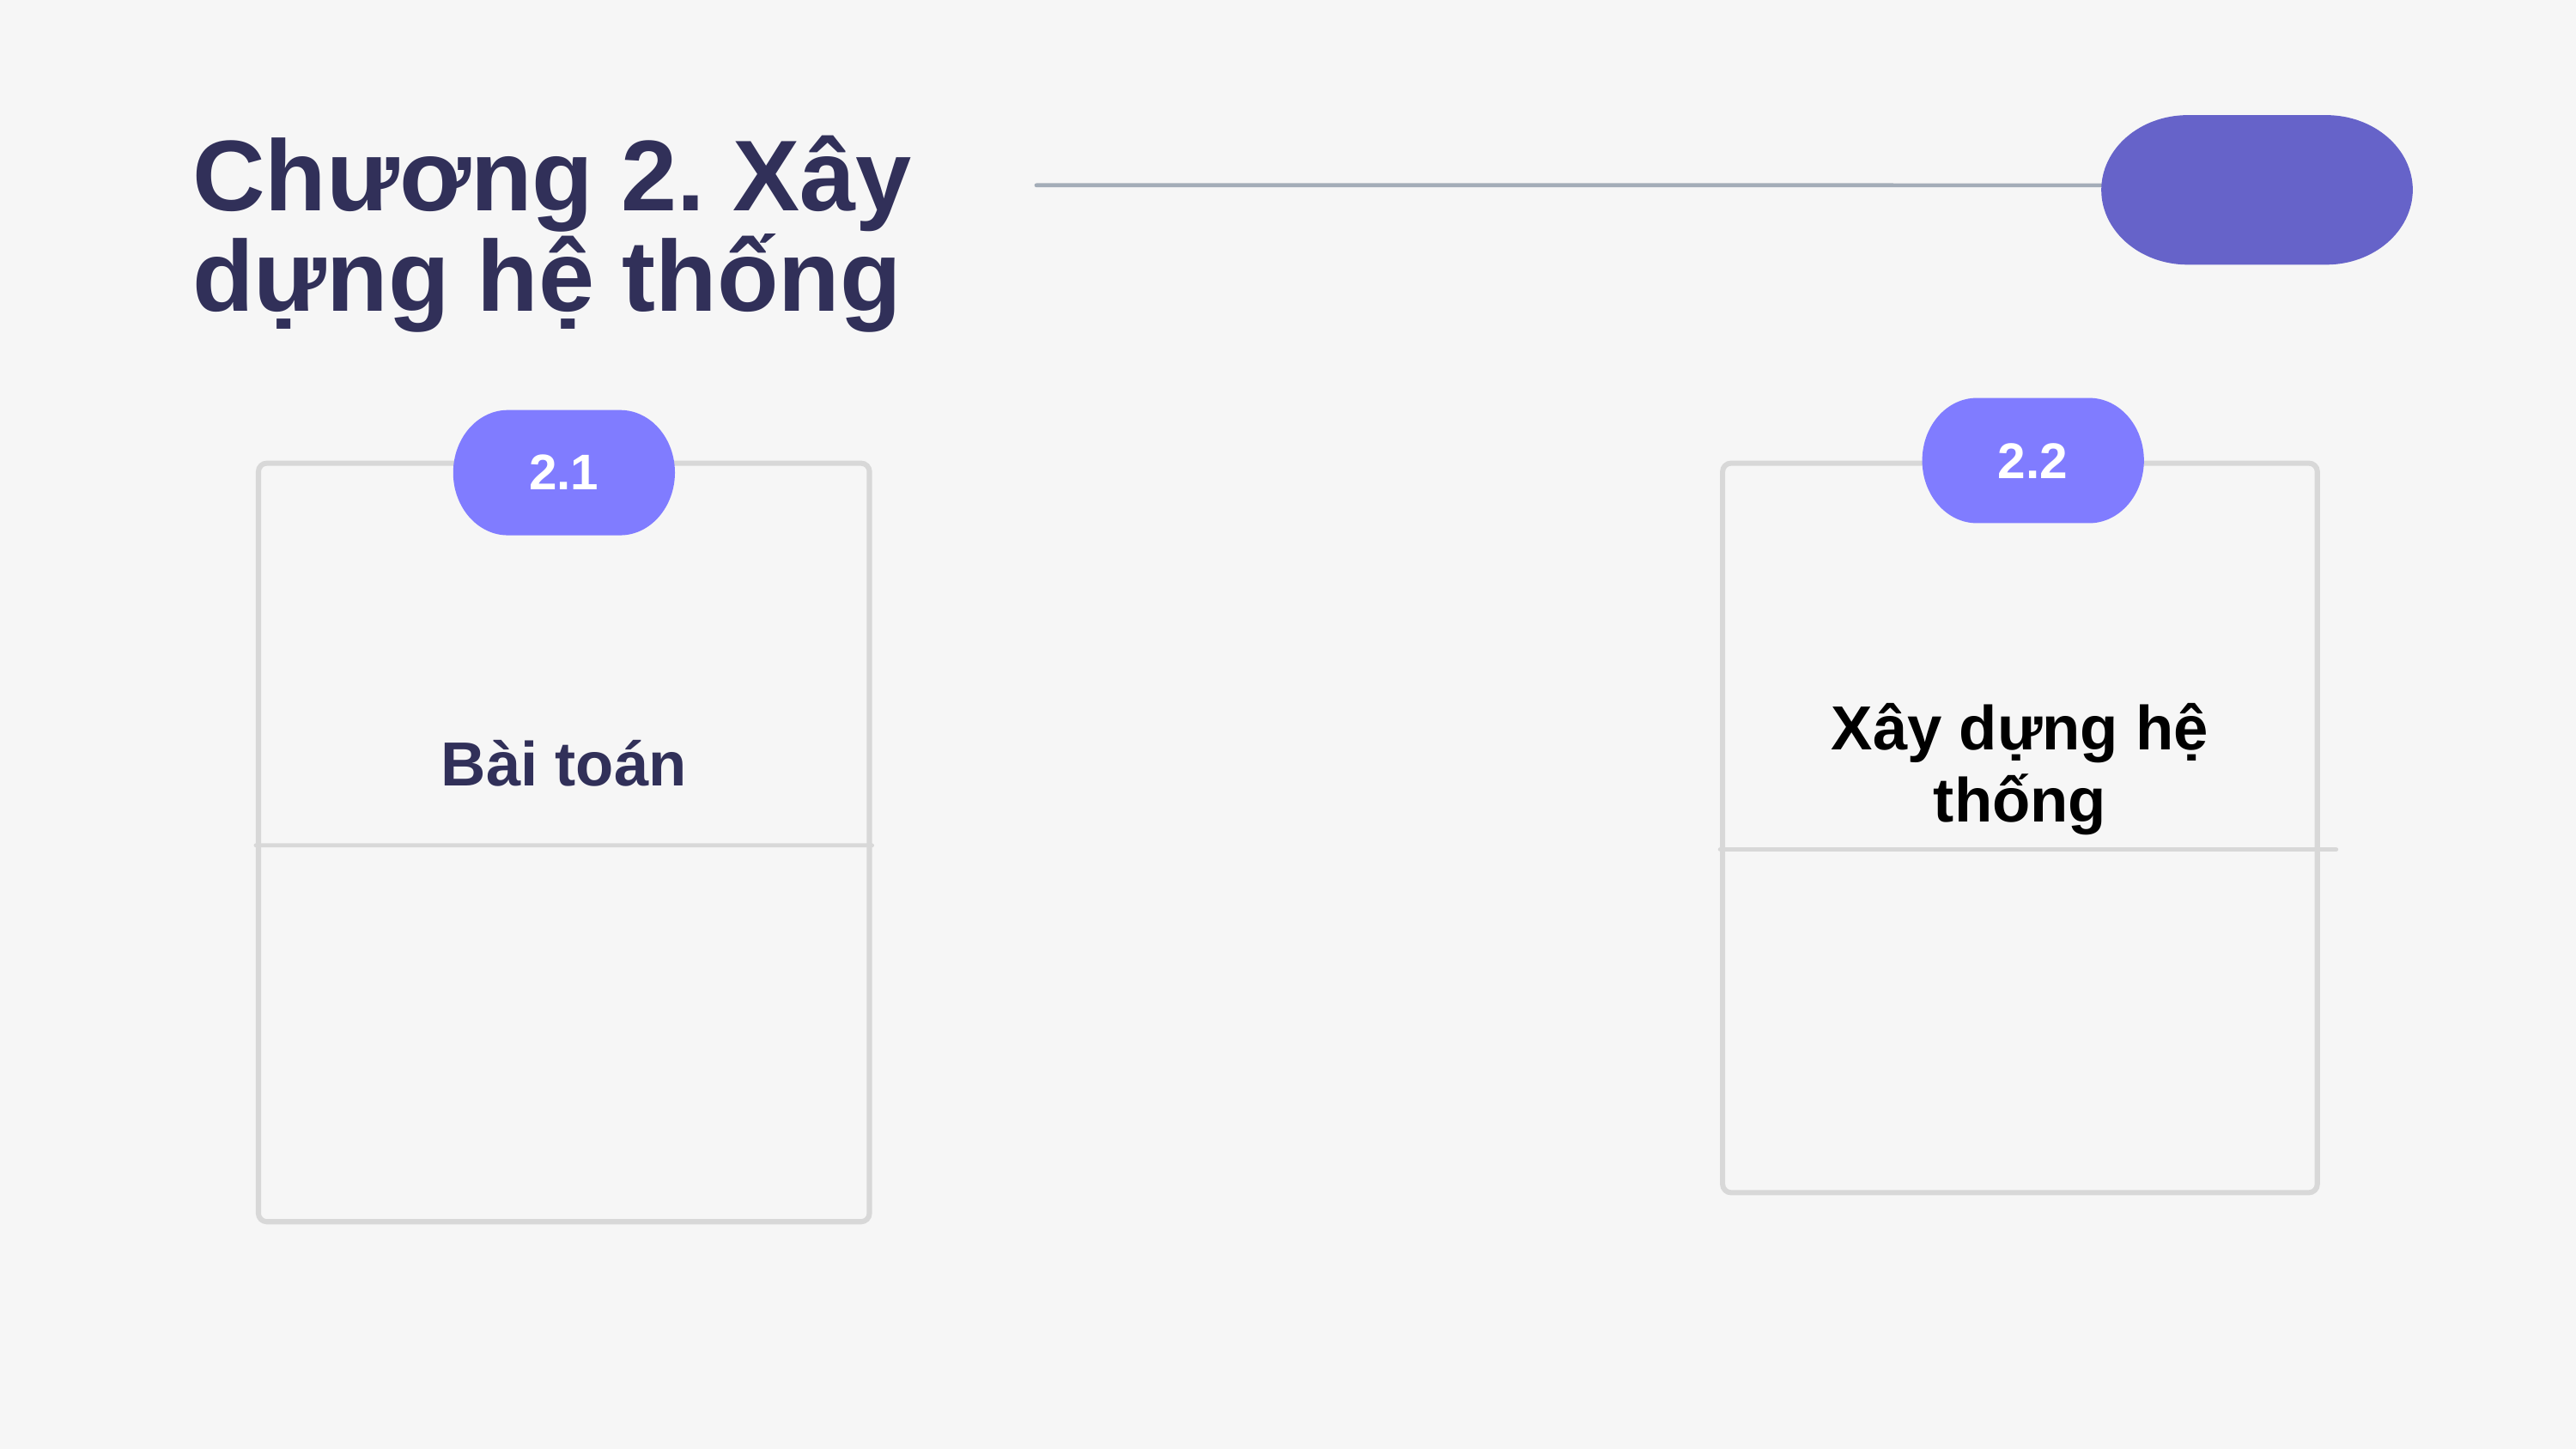

Chương 2. Xây dựng hệ thống

2.2

2.1

Xây dựng hệ thống
Bài toán